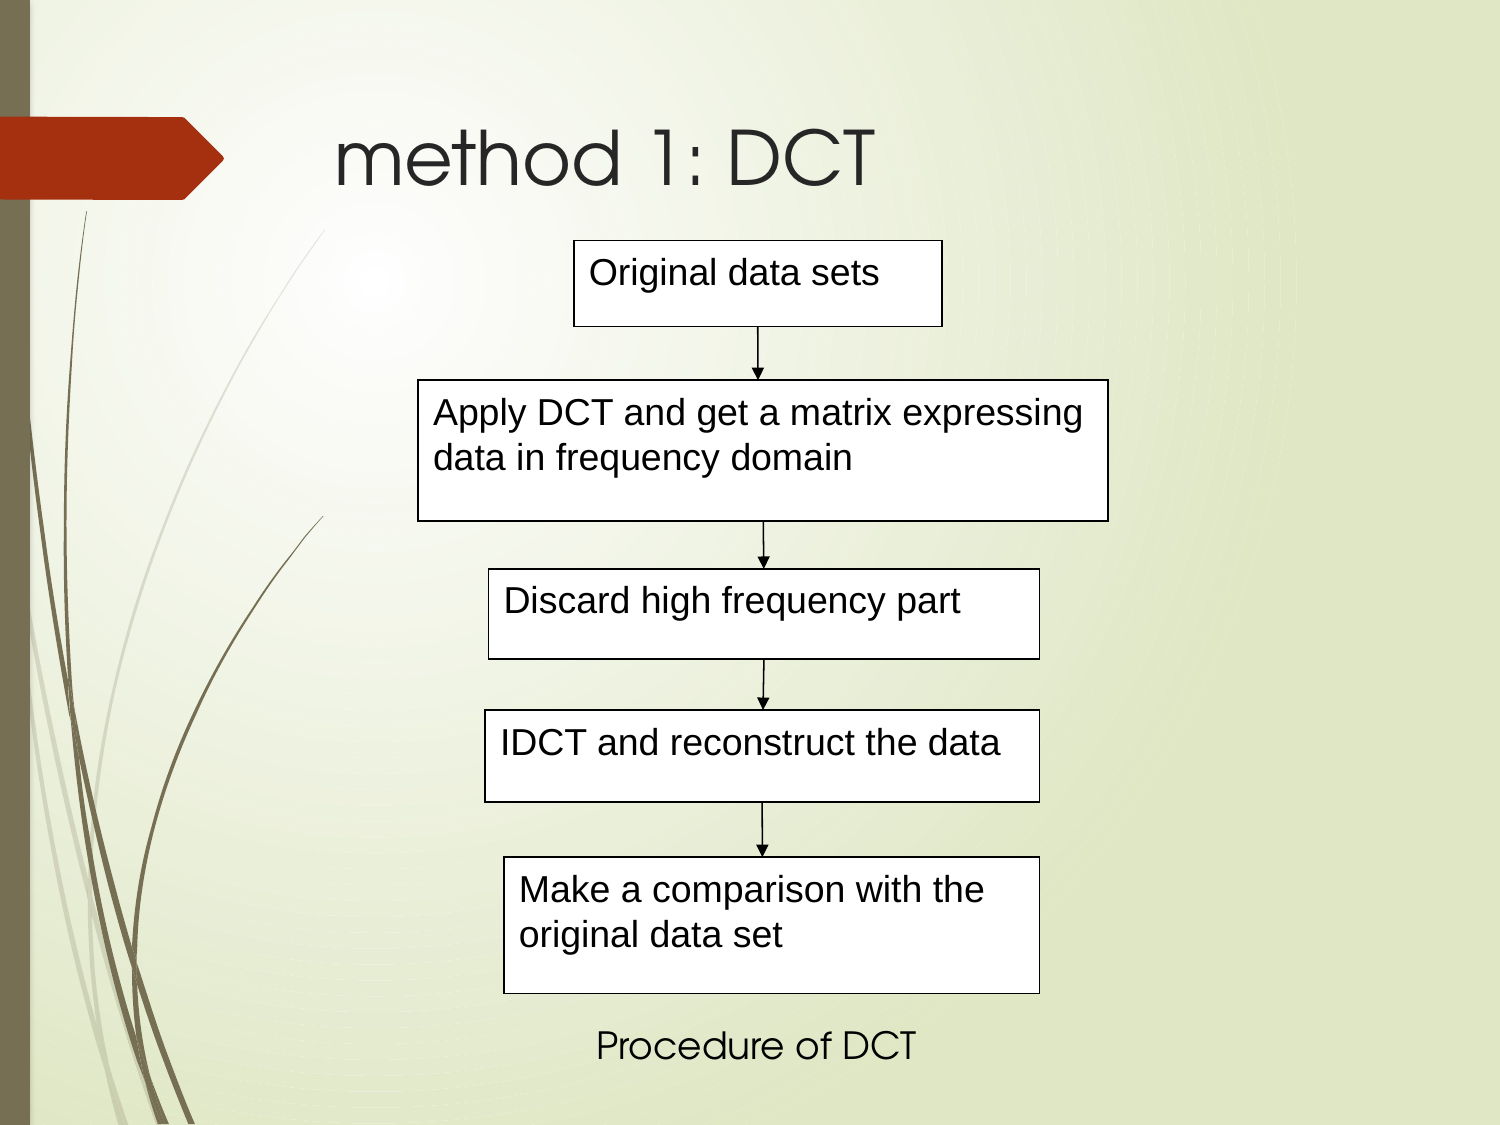

# method 1: DCT

Original data sets

Apply DCT and get a matrix expressing data in frequency domain

Discard high frequency part

IDCT and reconstruct the data

Make a comparison with the original data set

Procedure of DCT